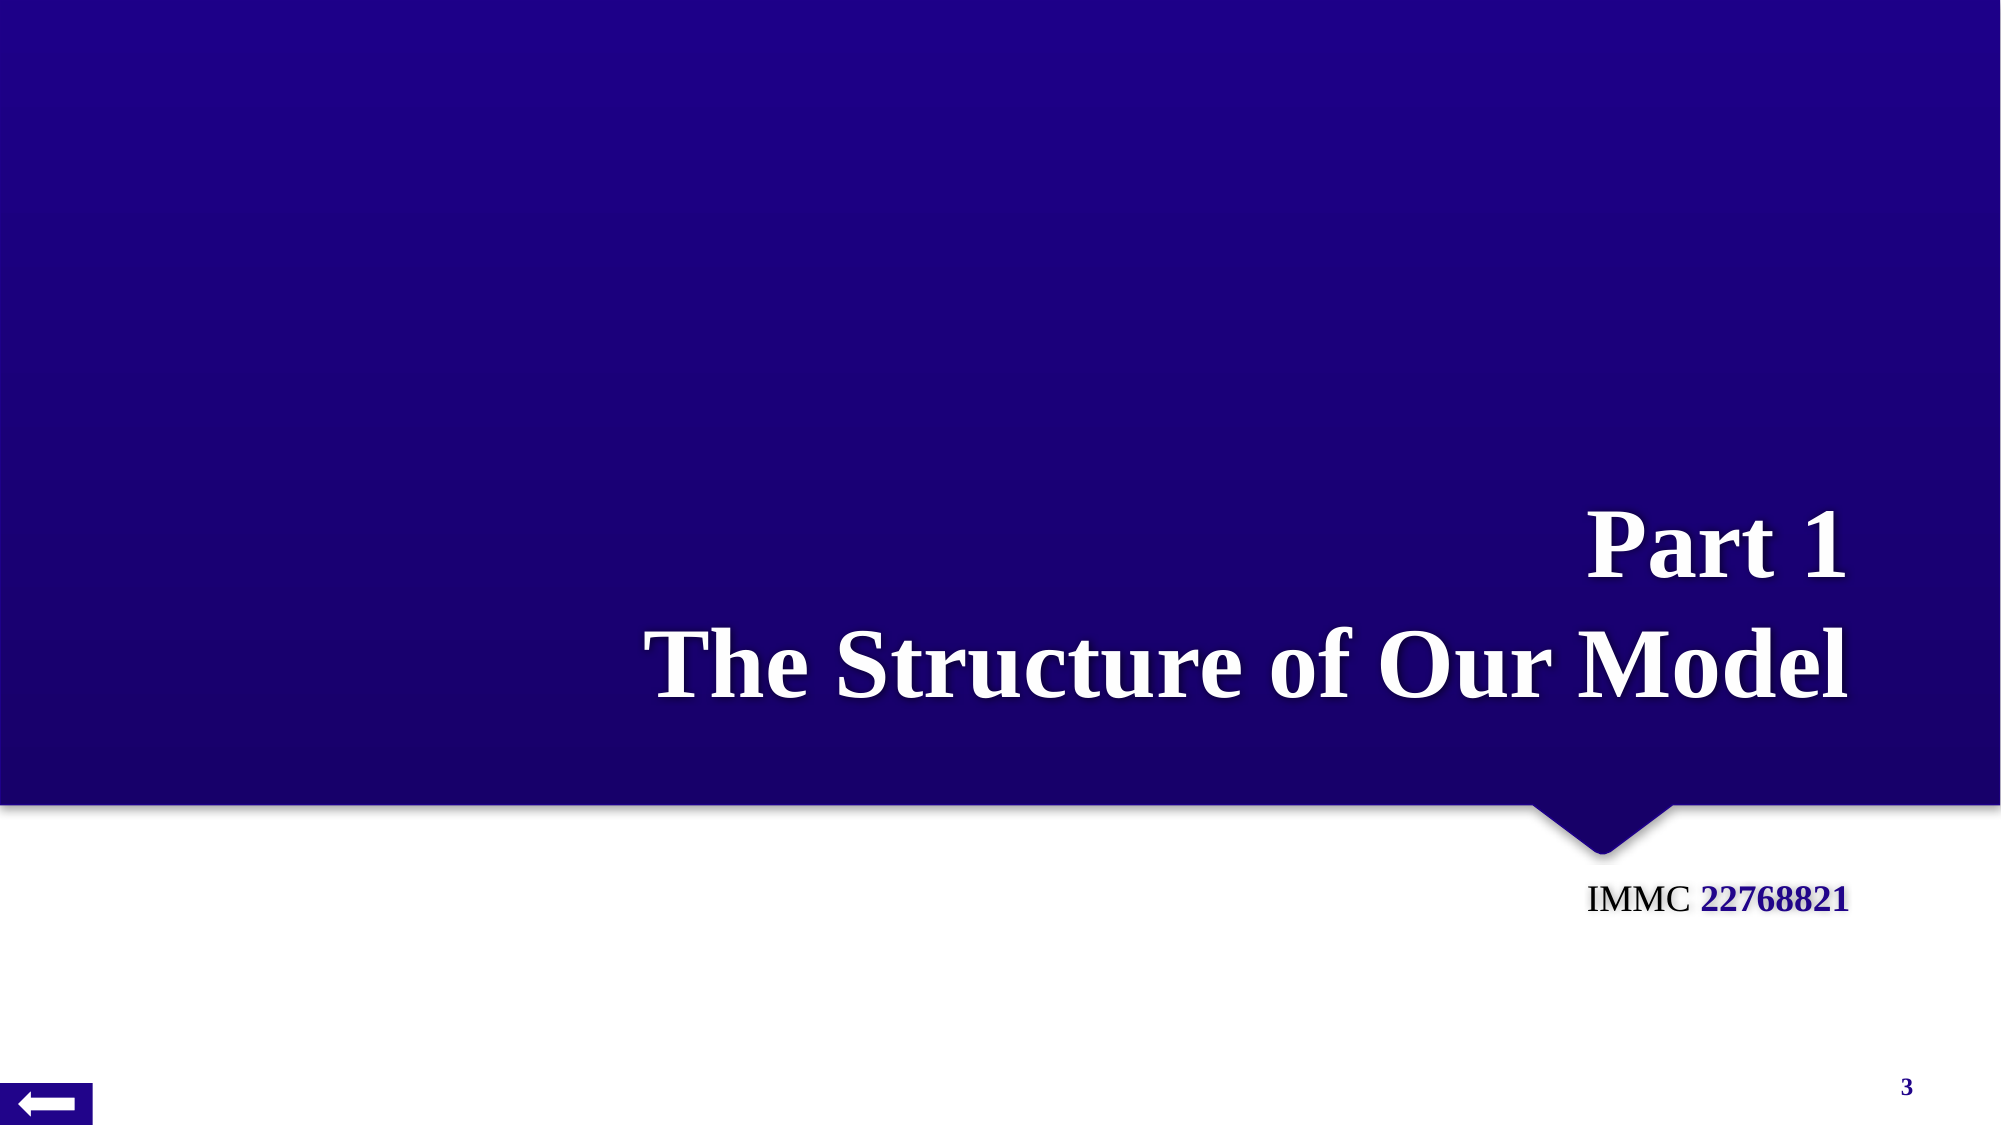

# Part 1 The Structure of Our Model
IMMC 22768821
3